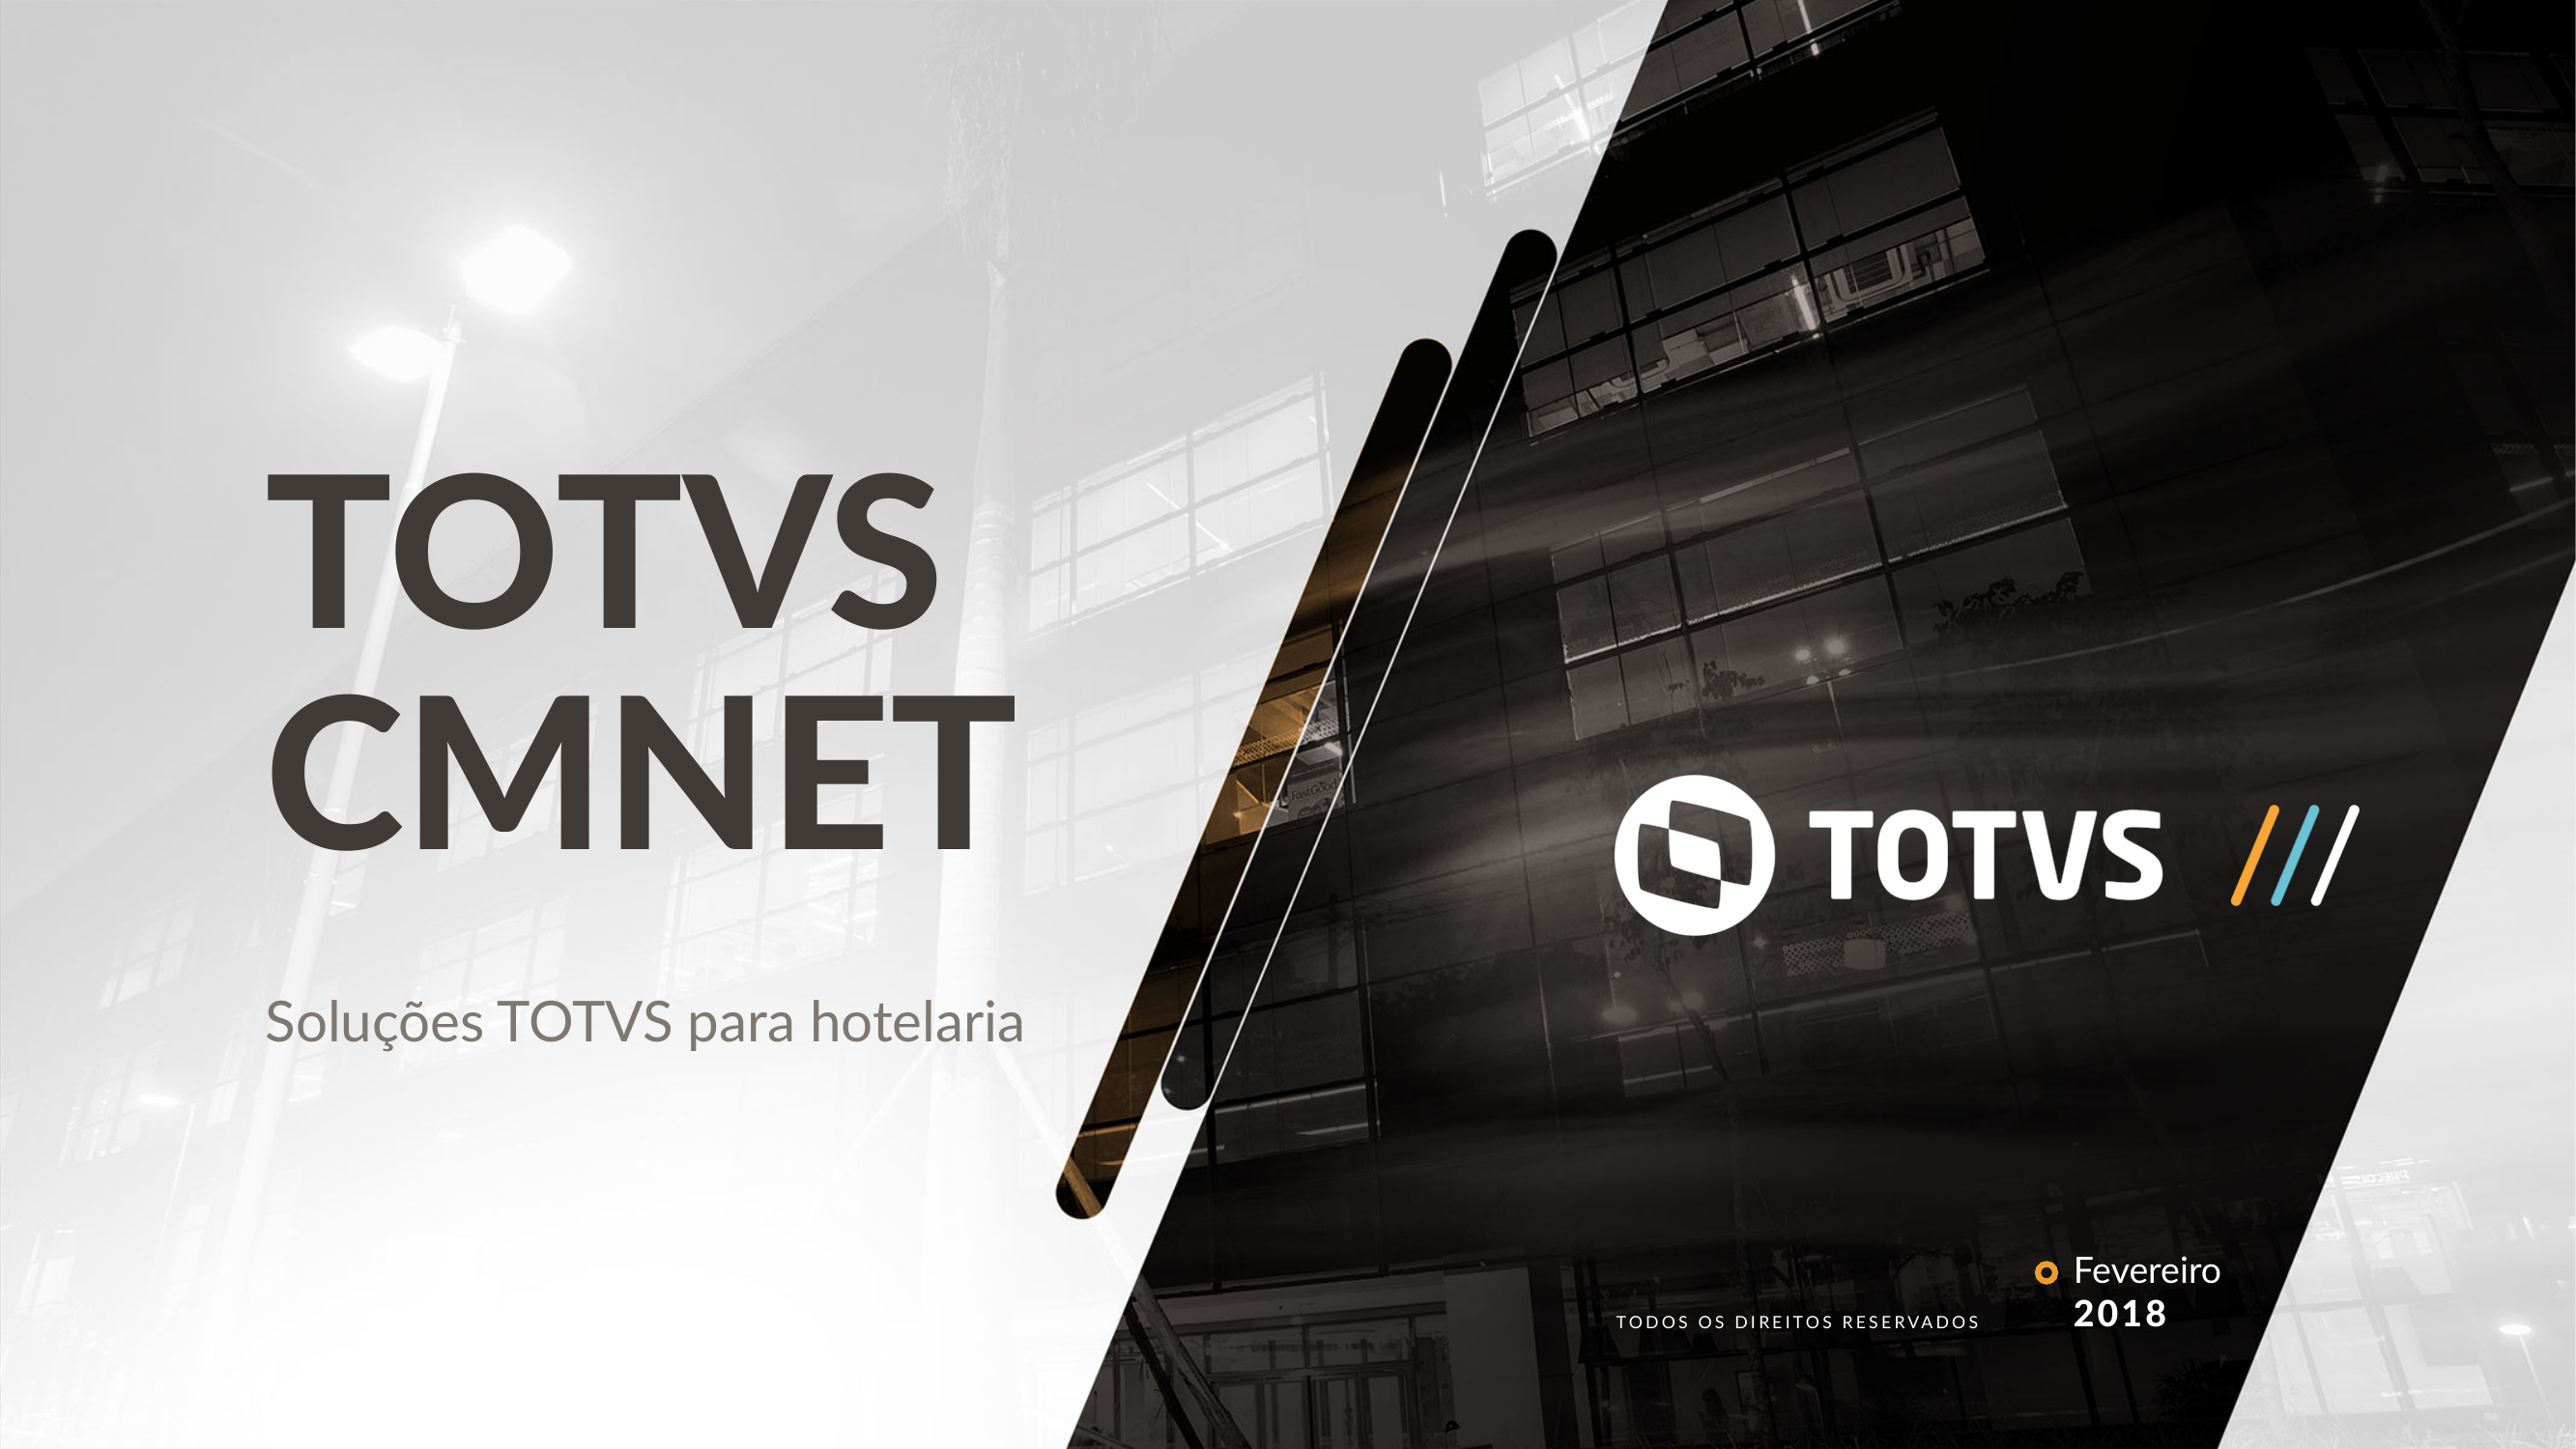

TOTVS CMNET
Soluções TOTVS para hotelaria
Fevereiro